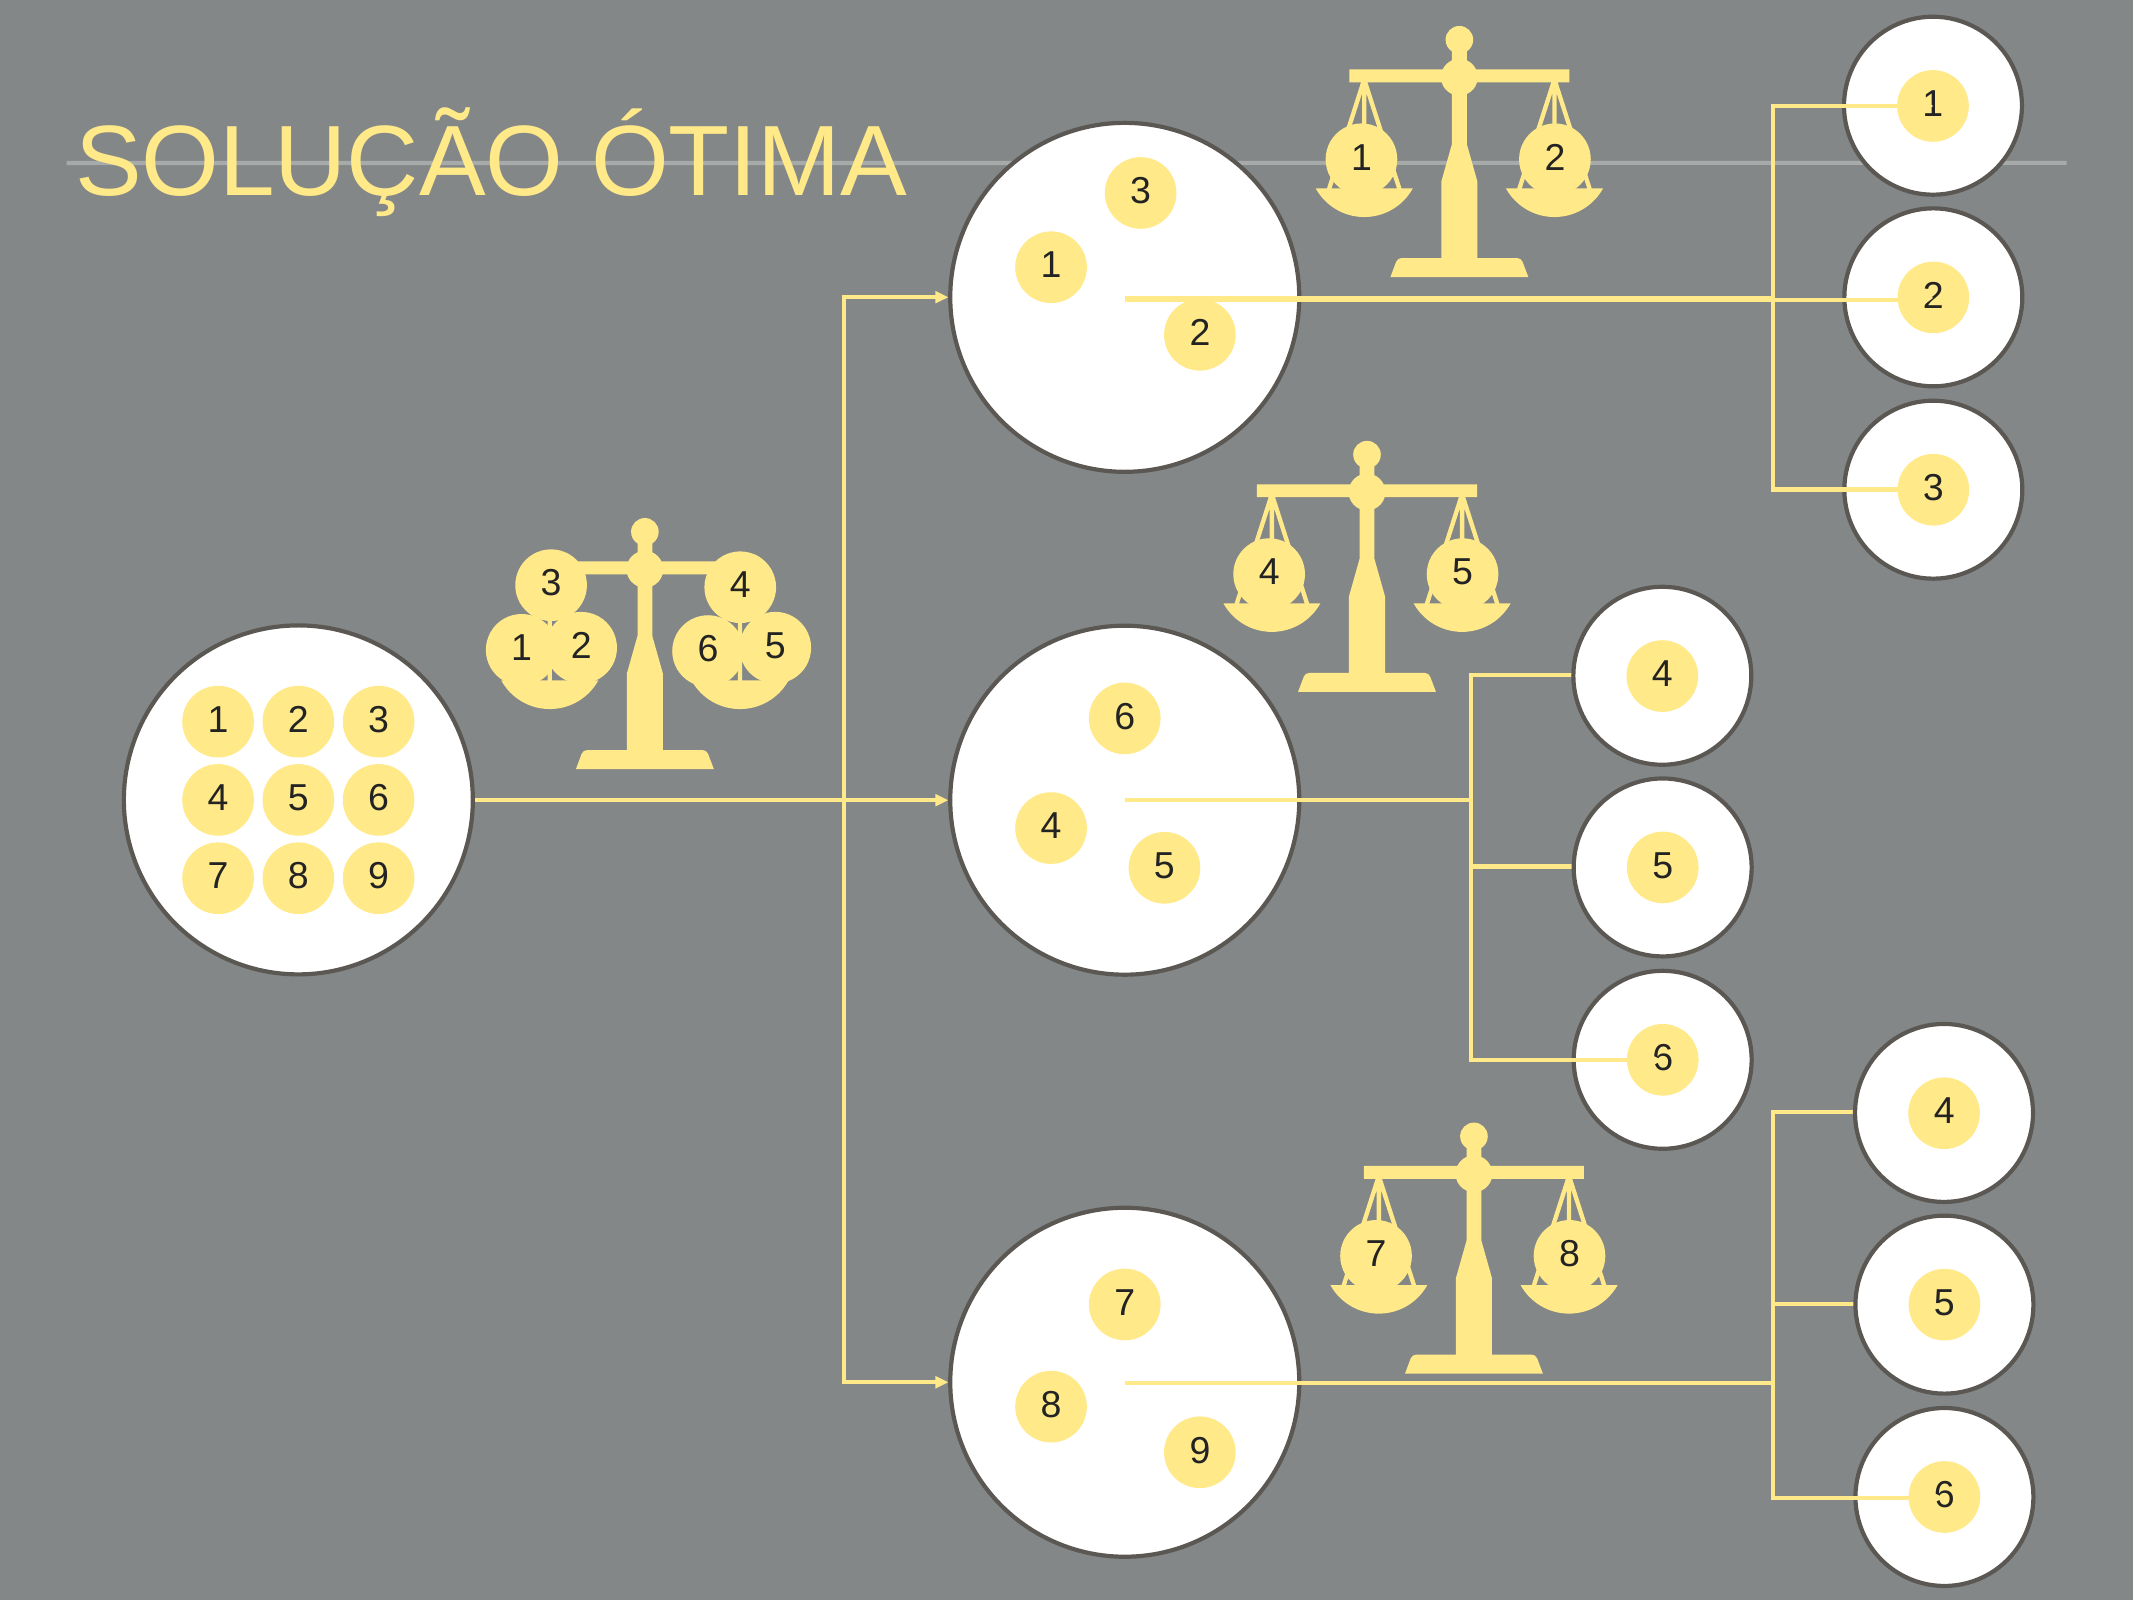

1
2
1

solução ÓTIMA

3

1
2

2

4
5
3

3
4

2
5
1
6

1
2
3
4
5
6
7
8
9

4

6

4

5
5

6

4

7
8

7
5

8

9
6